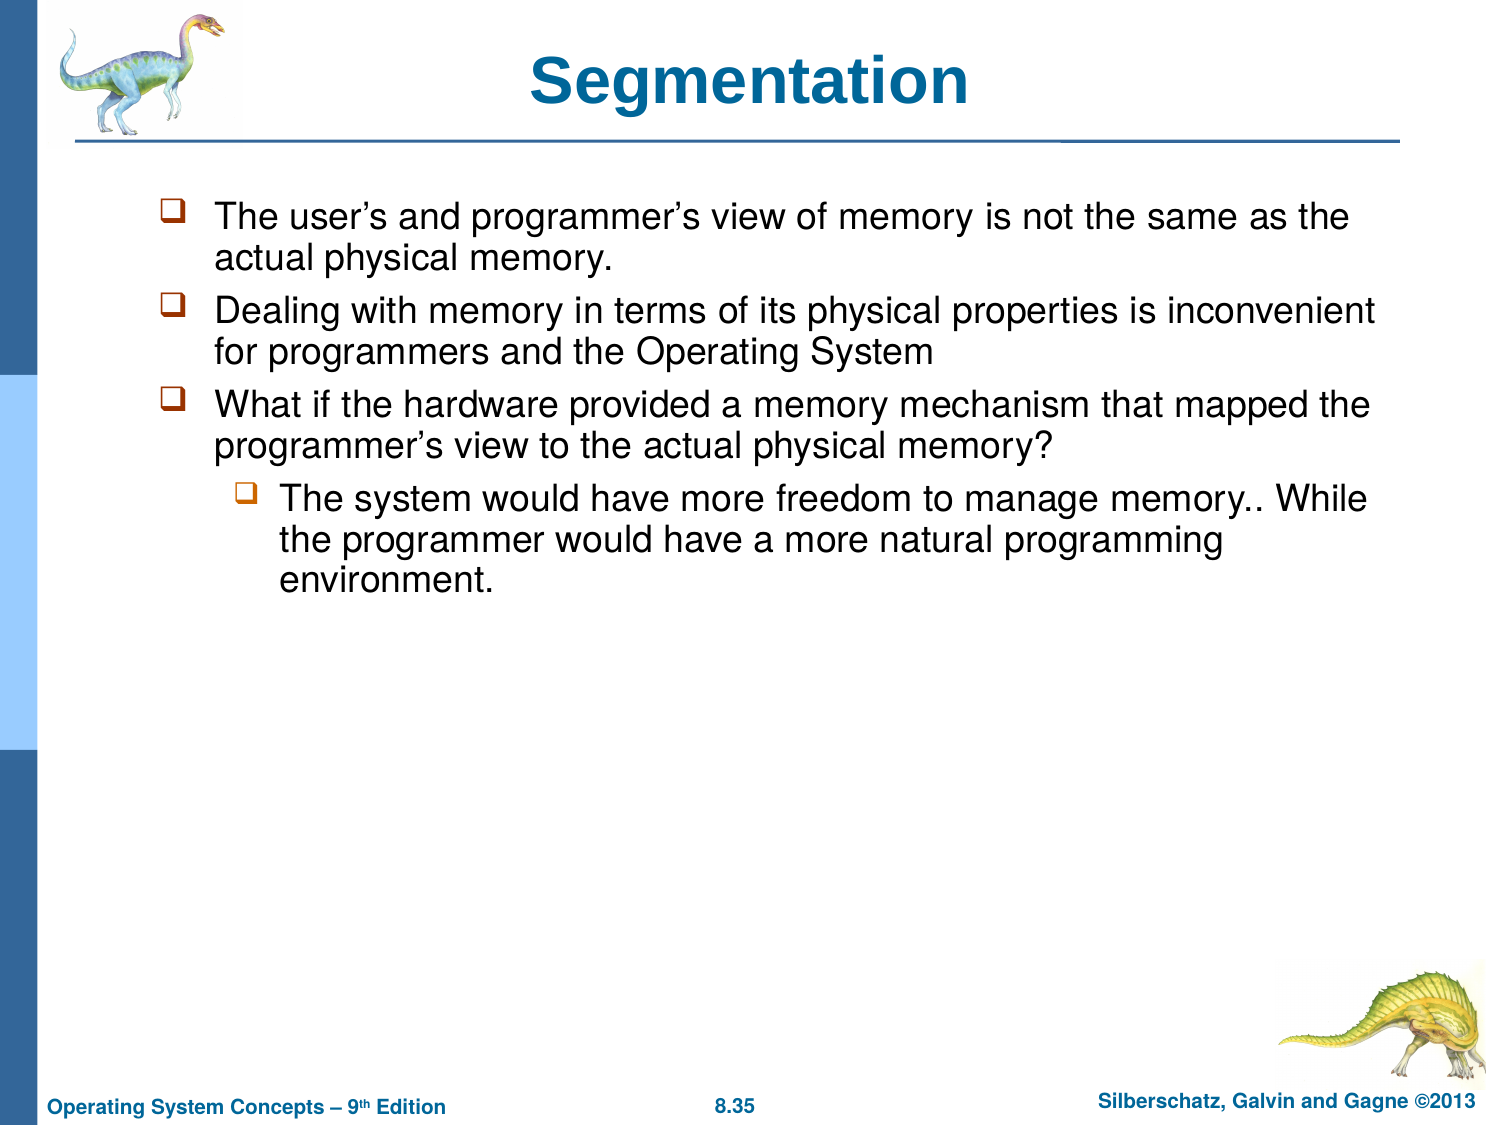

# Segmentation
The user’s and programmer’s view of memory is not the same as the actual physical memory.
Dealing with memory in terms of its physical properties is inconvenient for programmers and the Operating System
What if the hardware provided a memory mechanism that mapped the programmer’s view to the actual physical memory?
The system would have more freedom to manage memory.. While the programmer would have a more natural programming environment.